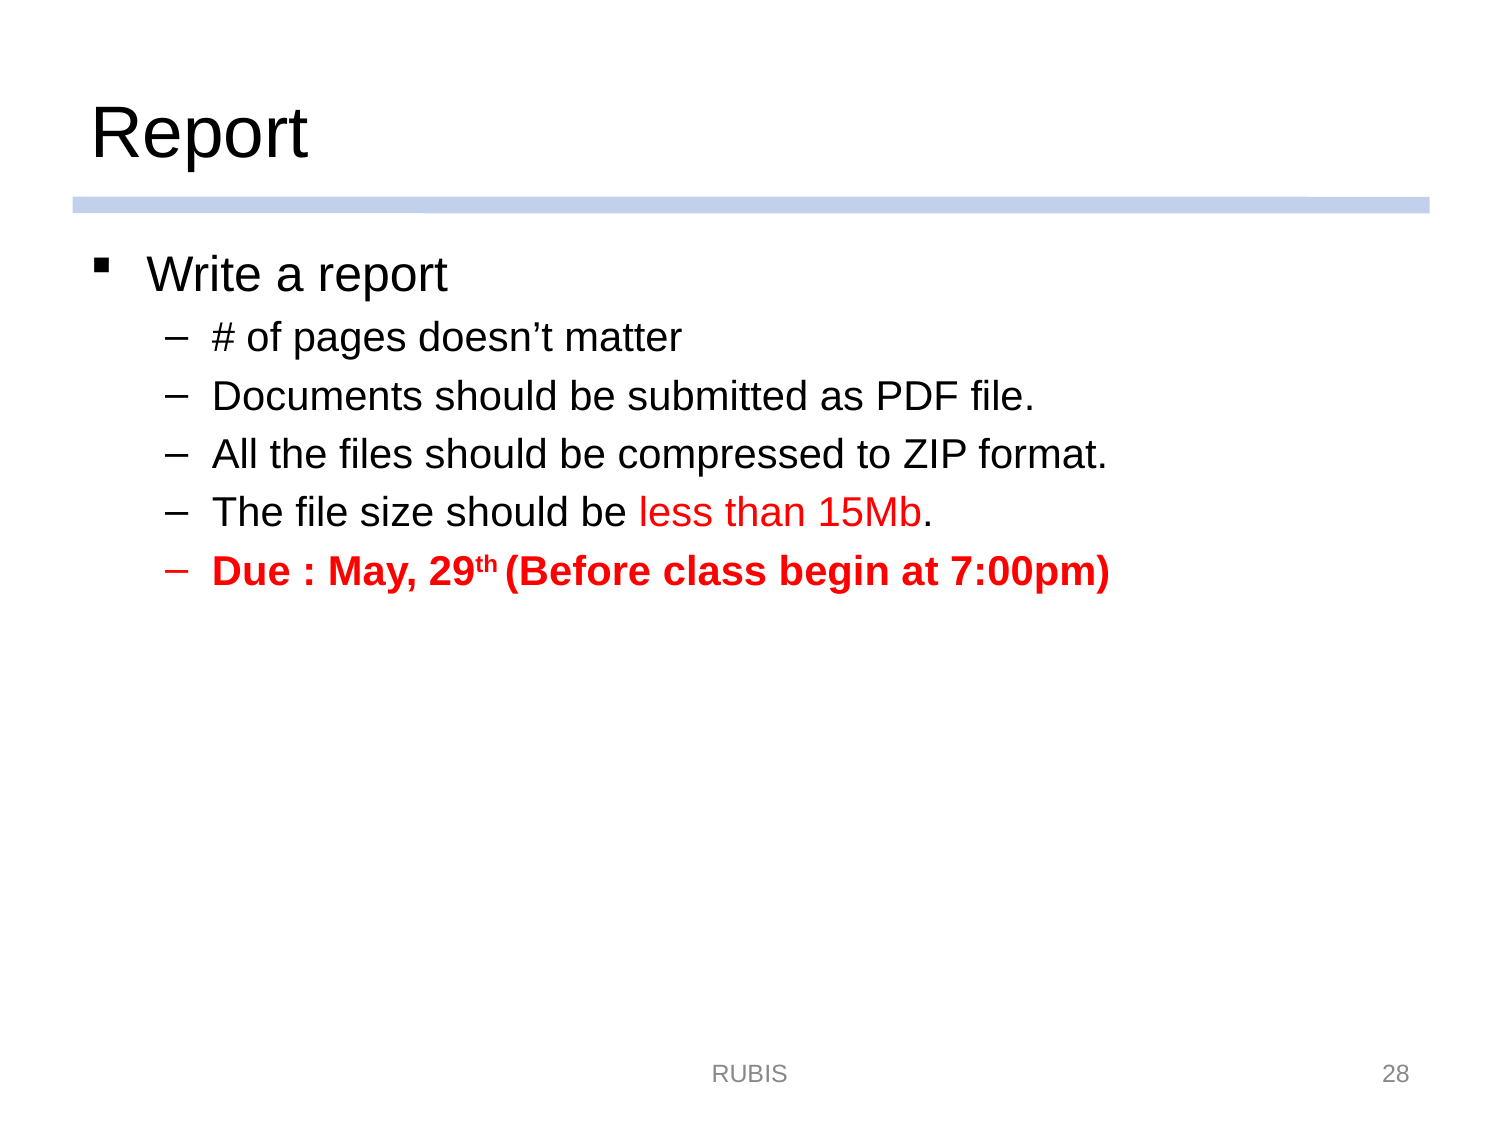

# Report
Write a report
# of pages doesn’t matter
Documents should be submitted as PDF file.
All the files should be compressed to ZIP format.
The file size should be less than 15Mb.
Due : May, 29th (Before class begin at 7:00pm)

RUBIS
28